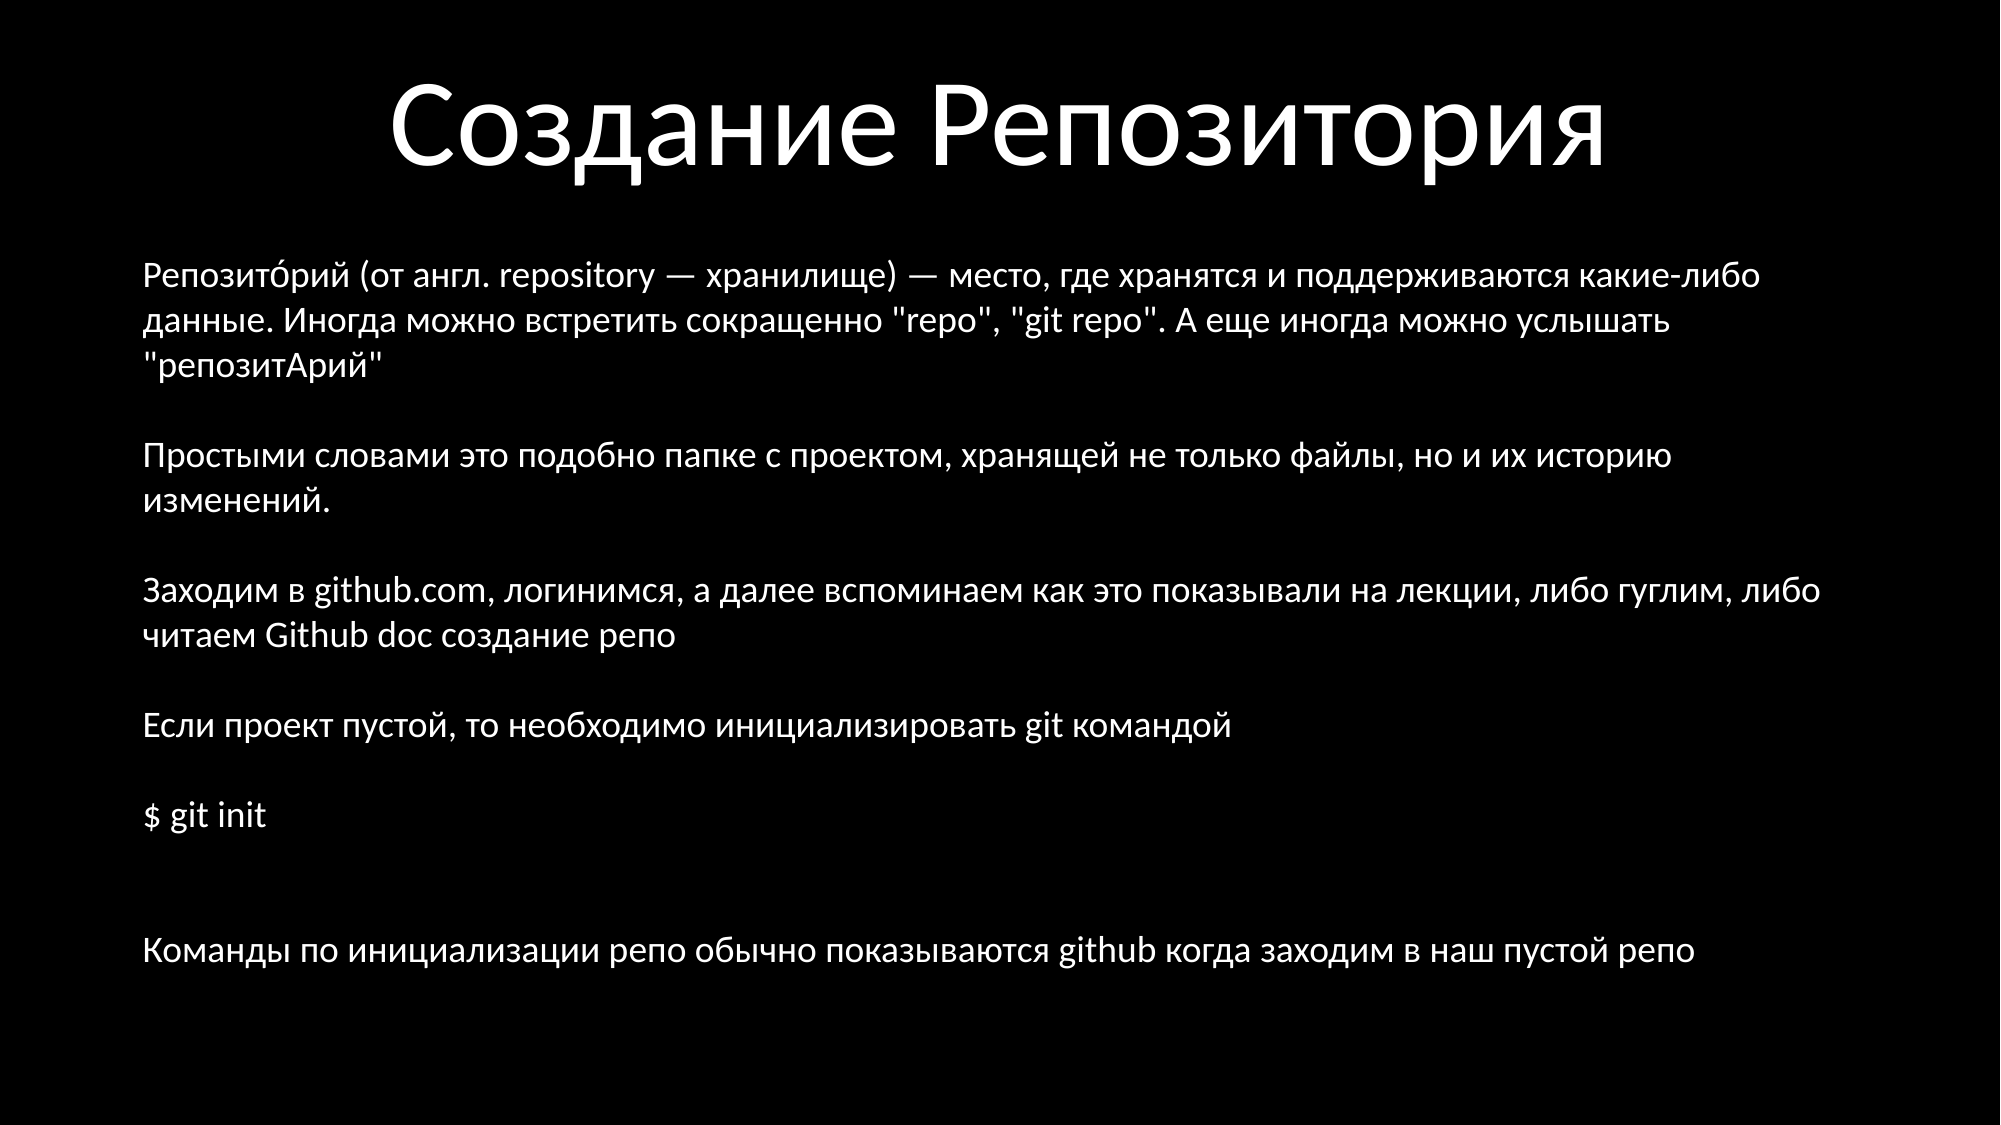

Создание Репозитория
Репозито́рий (от англ. repository — хранилище) — место, где хранятся и поддерживаются какие-либо данные. Иногда можно встретить сокращенно "repo", "git repo". А еще иногда можно услышать "репозитАрий"

Простыми словами это подобно папке с проектом, хранящей не только файлы, но и их историю изменений.

Заходим в github.com, логинимся, а далее вспоминаем как это показывали на лекции, либо гуглим, либо читаем Github doc создание репо

Если проект пустой, то необходимо инициализировать git командой

$ git init

Команды по инициализации репо обычно показываются github когда заходим в наш пустой репо